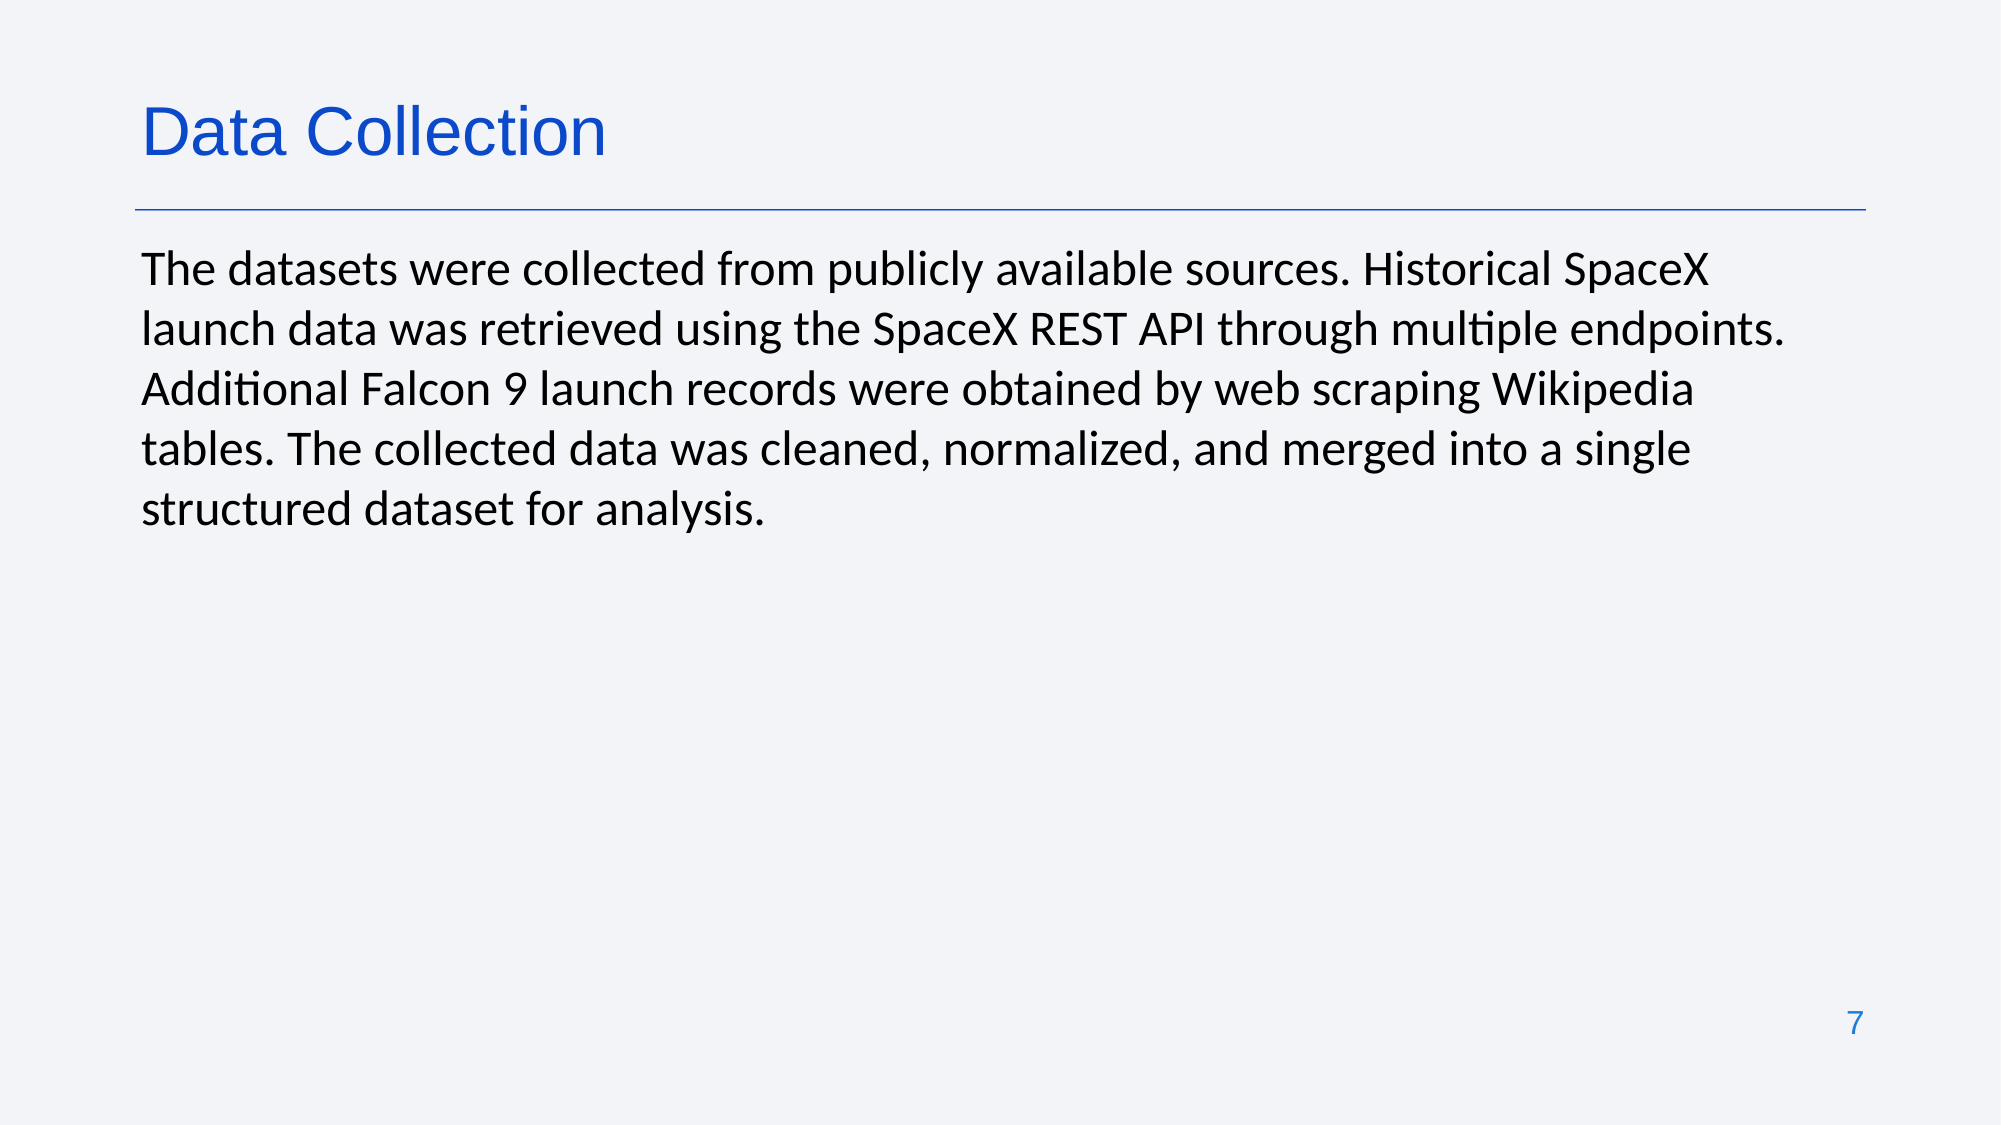

Data Collection
The datasets were collected from publicly available sources. Historical SpaceX launch data was retrieved using the SpaceX REST API through multiple endpoints. Additional Falcon 9 launch records were obtained by web scraping Wikipedia tables. The collected data was cleaned, normalized, and merged into a single structured dataset for analysis.

7